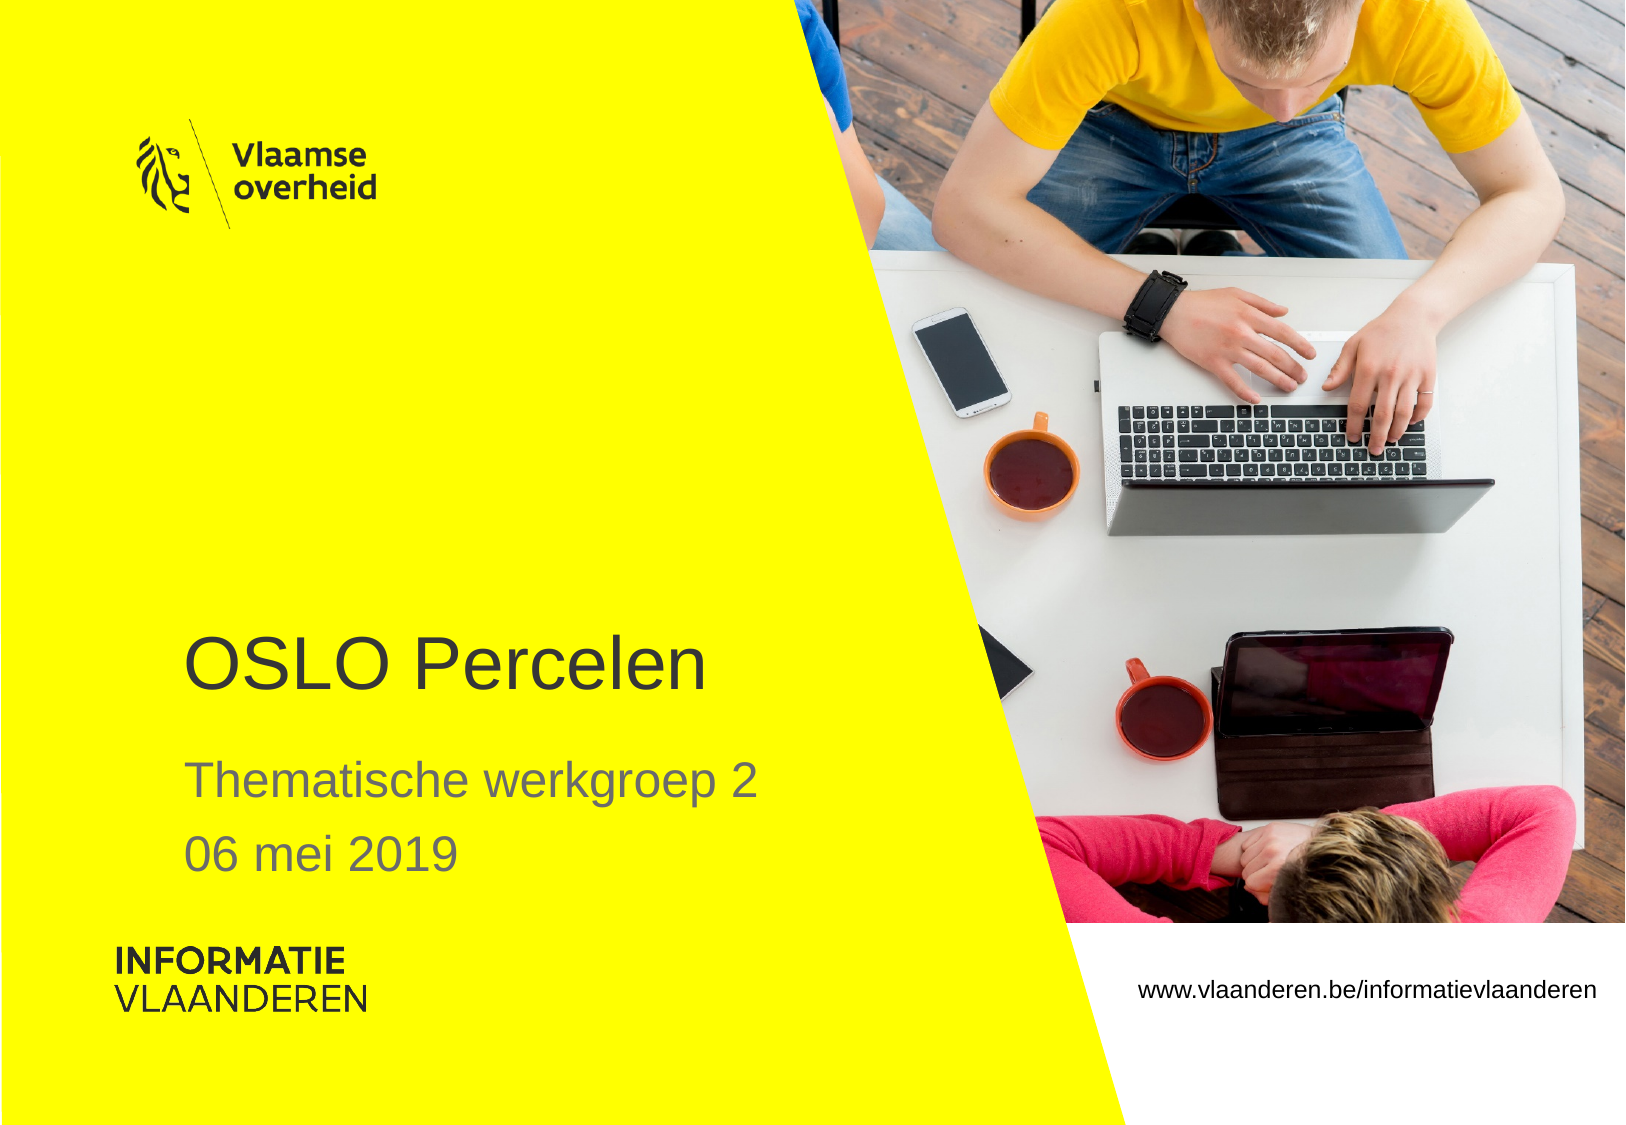

# OSLO Percelen
Thematische werkgroep 2
06 mei 2019